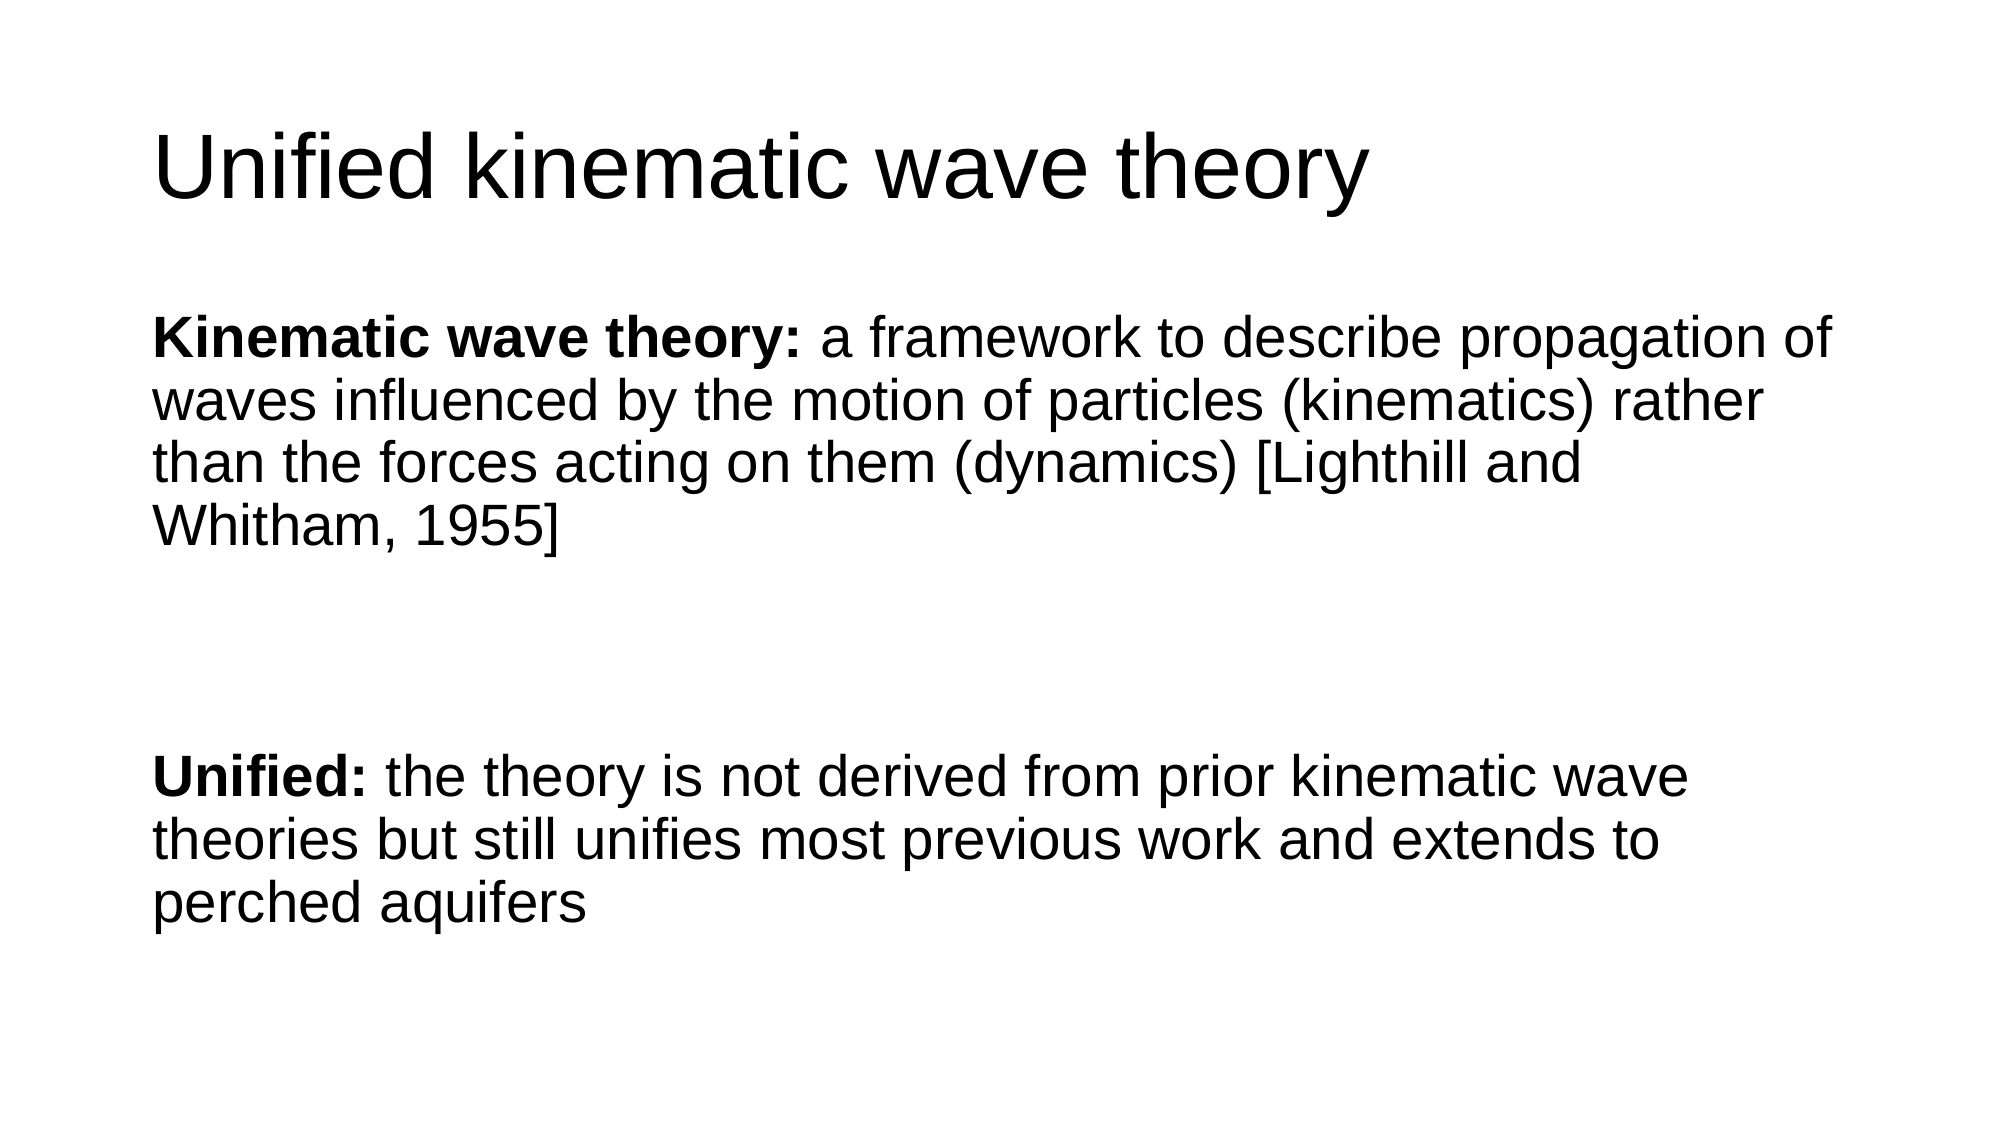

# Unified kinematic wave theory
Kinematic wave theory: a framework to describe propagation of waves influenced by the motion of particles (kinematics) rather than the forces acting on them (dynamics) [Lighthill and Whitham, 1955]

Unified: the theory is not derived from prior kinematic wave theories but still unifies most previous work and extends to perched aquifers